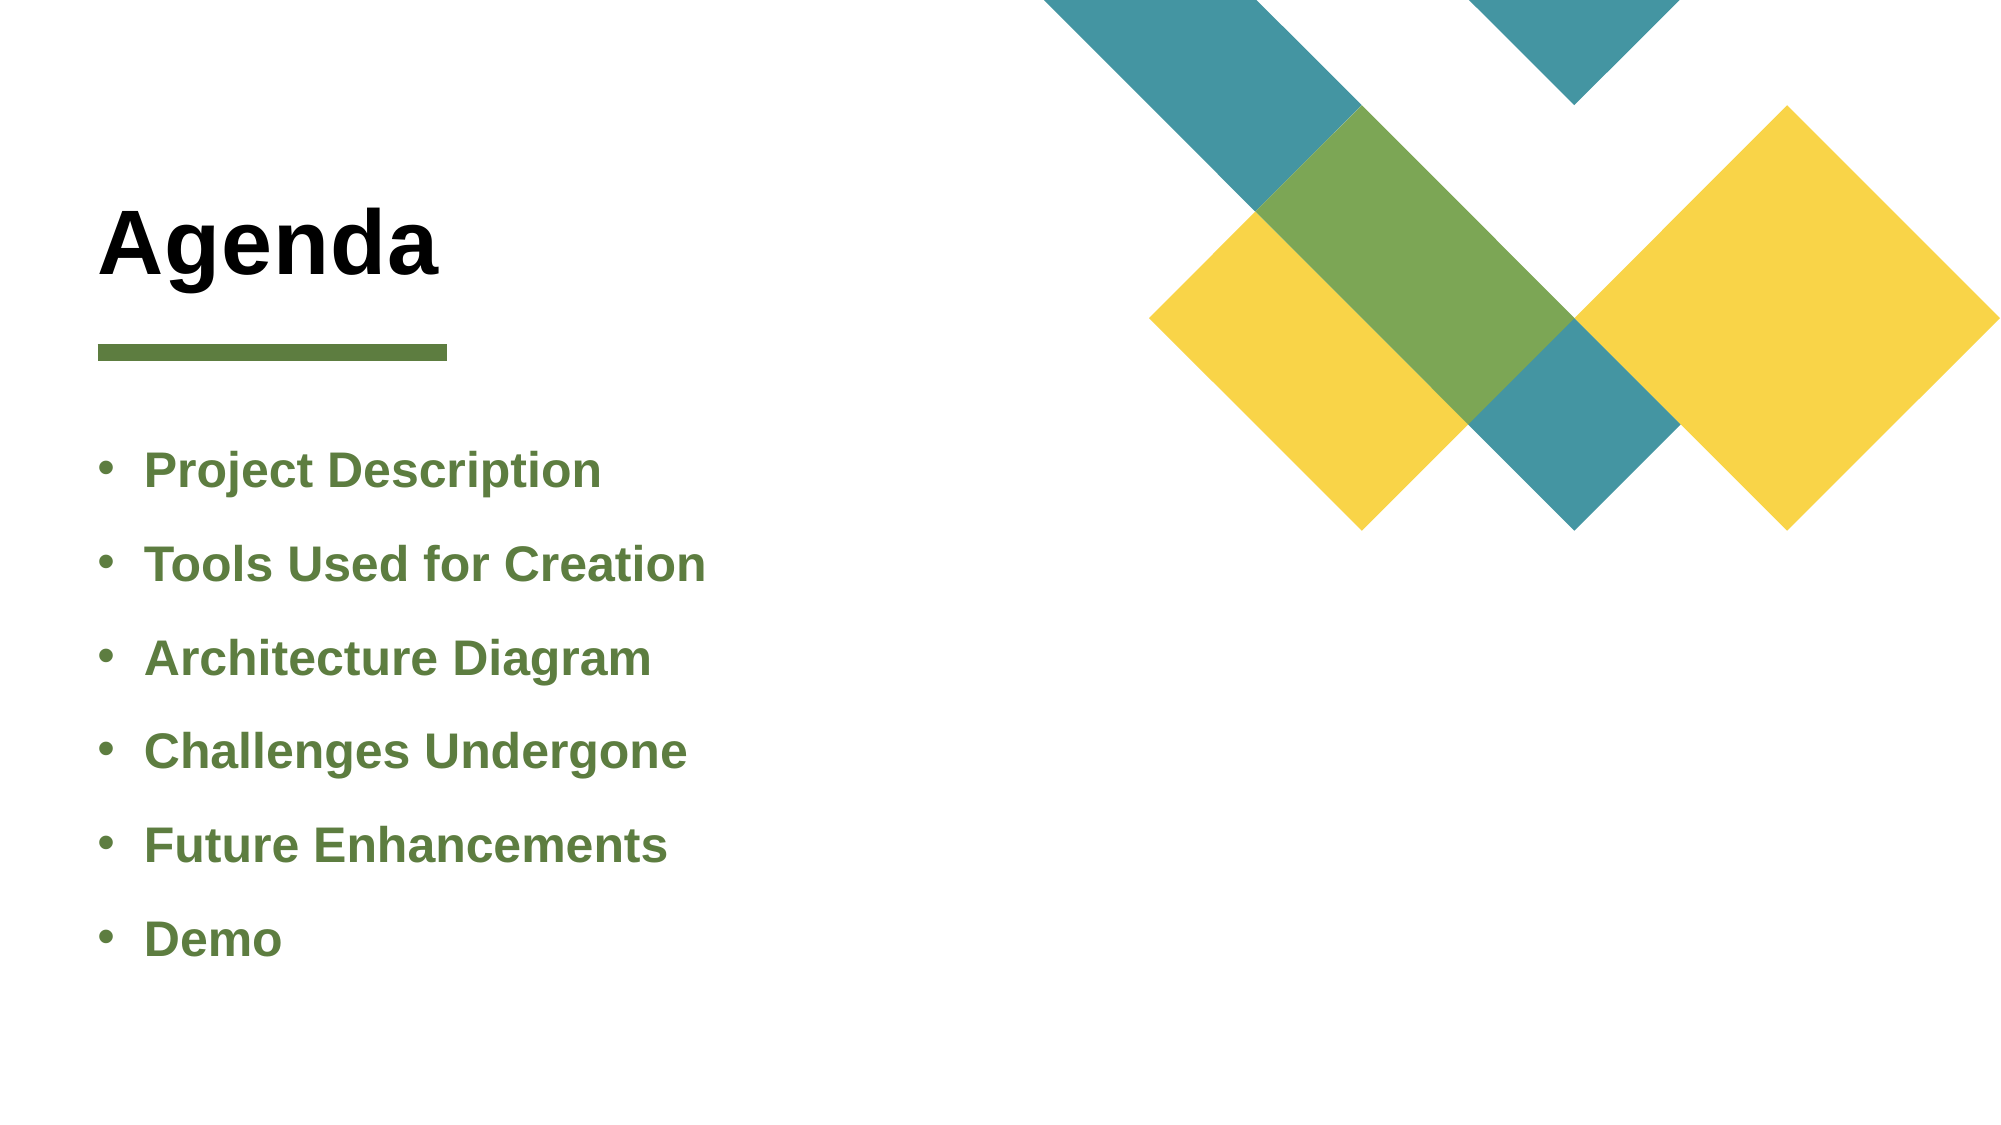

# Agenda
Project Description
Tools Used for Creation
Architecture Diagram
Challenges Undergone
Future Enhancements
Demo